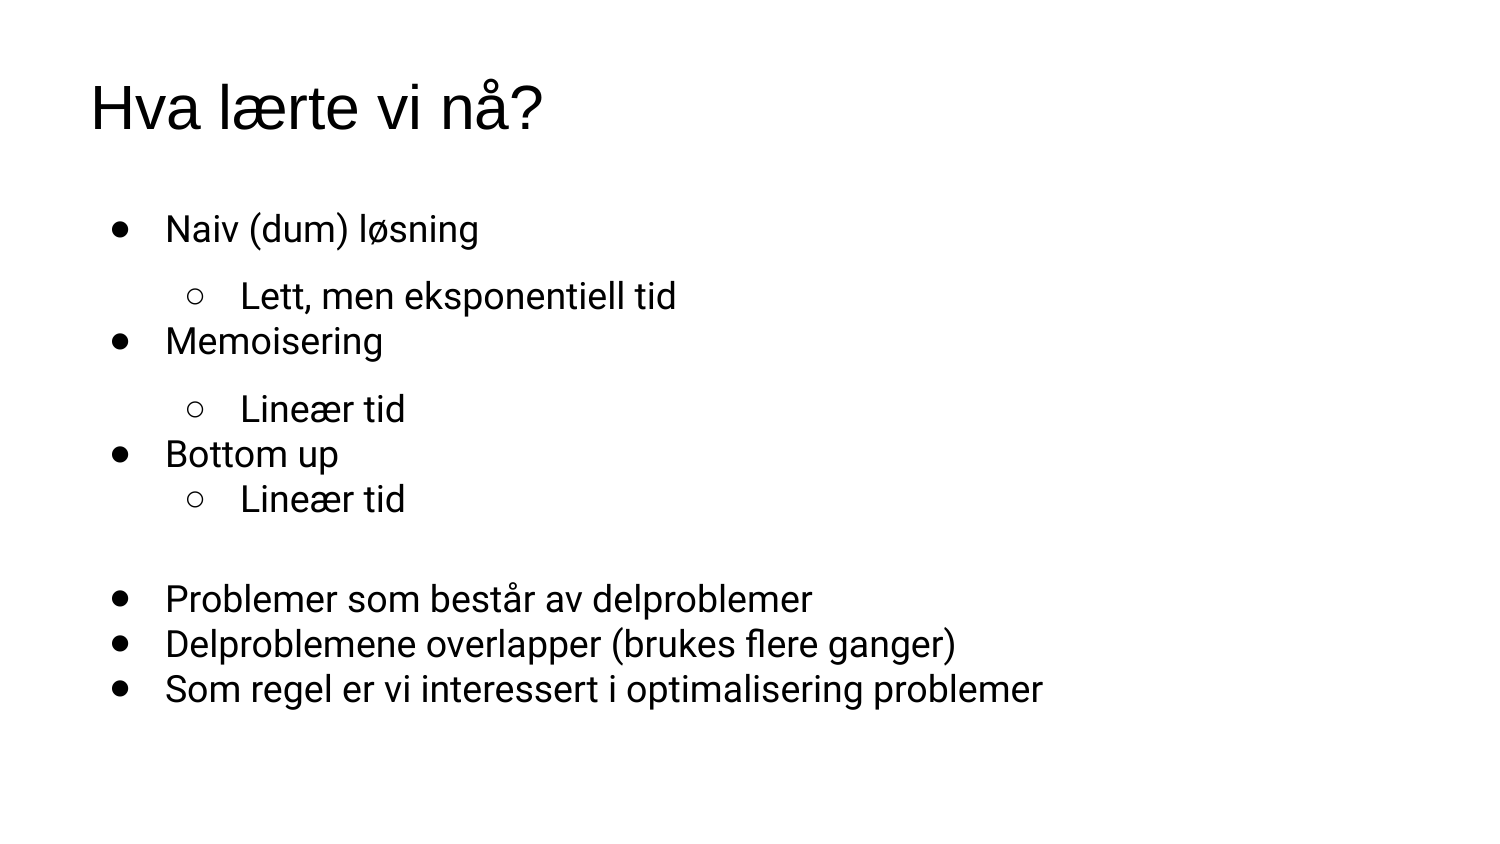

# Hva lærte vi nå?
Naiv (dum) løsning
Lett, men eksponentiell tid
Memoisering
Lineær tid
Bottom up
Lineær tid

Problemer som består av delproblemer
Delproblemene overlapper (brukes flere ganger)
Som regel er vi interessert i optimalisering problemer